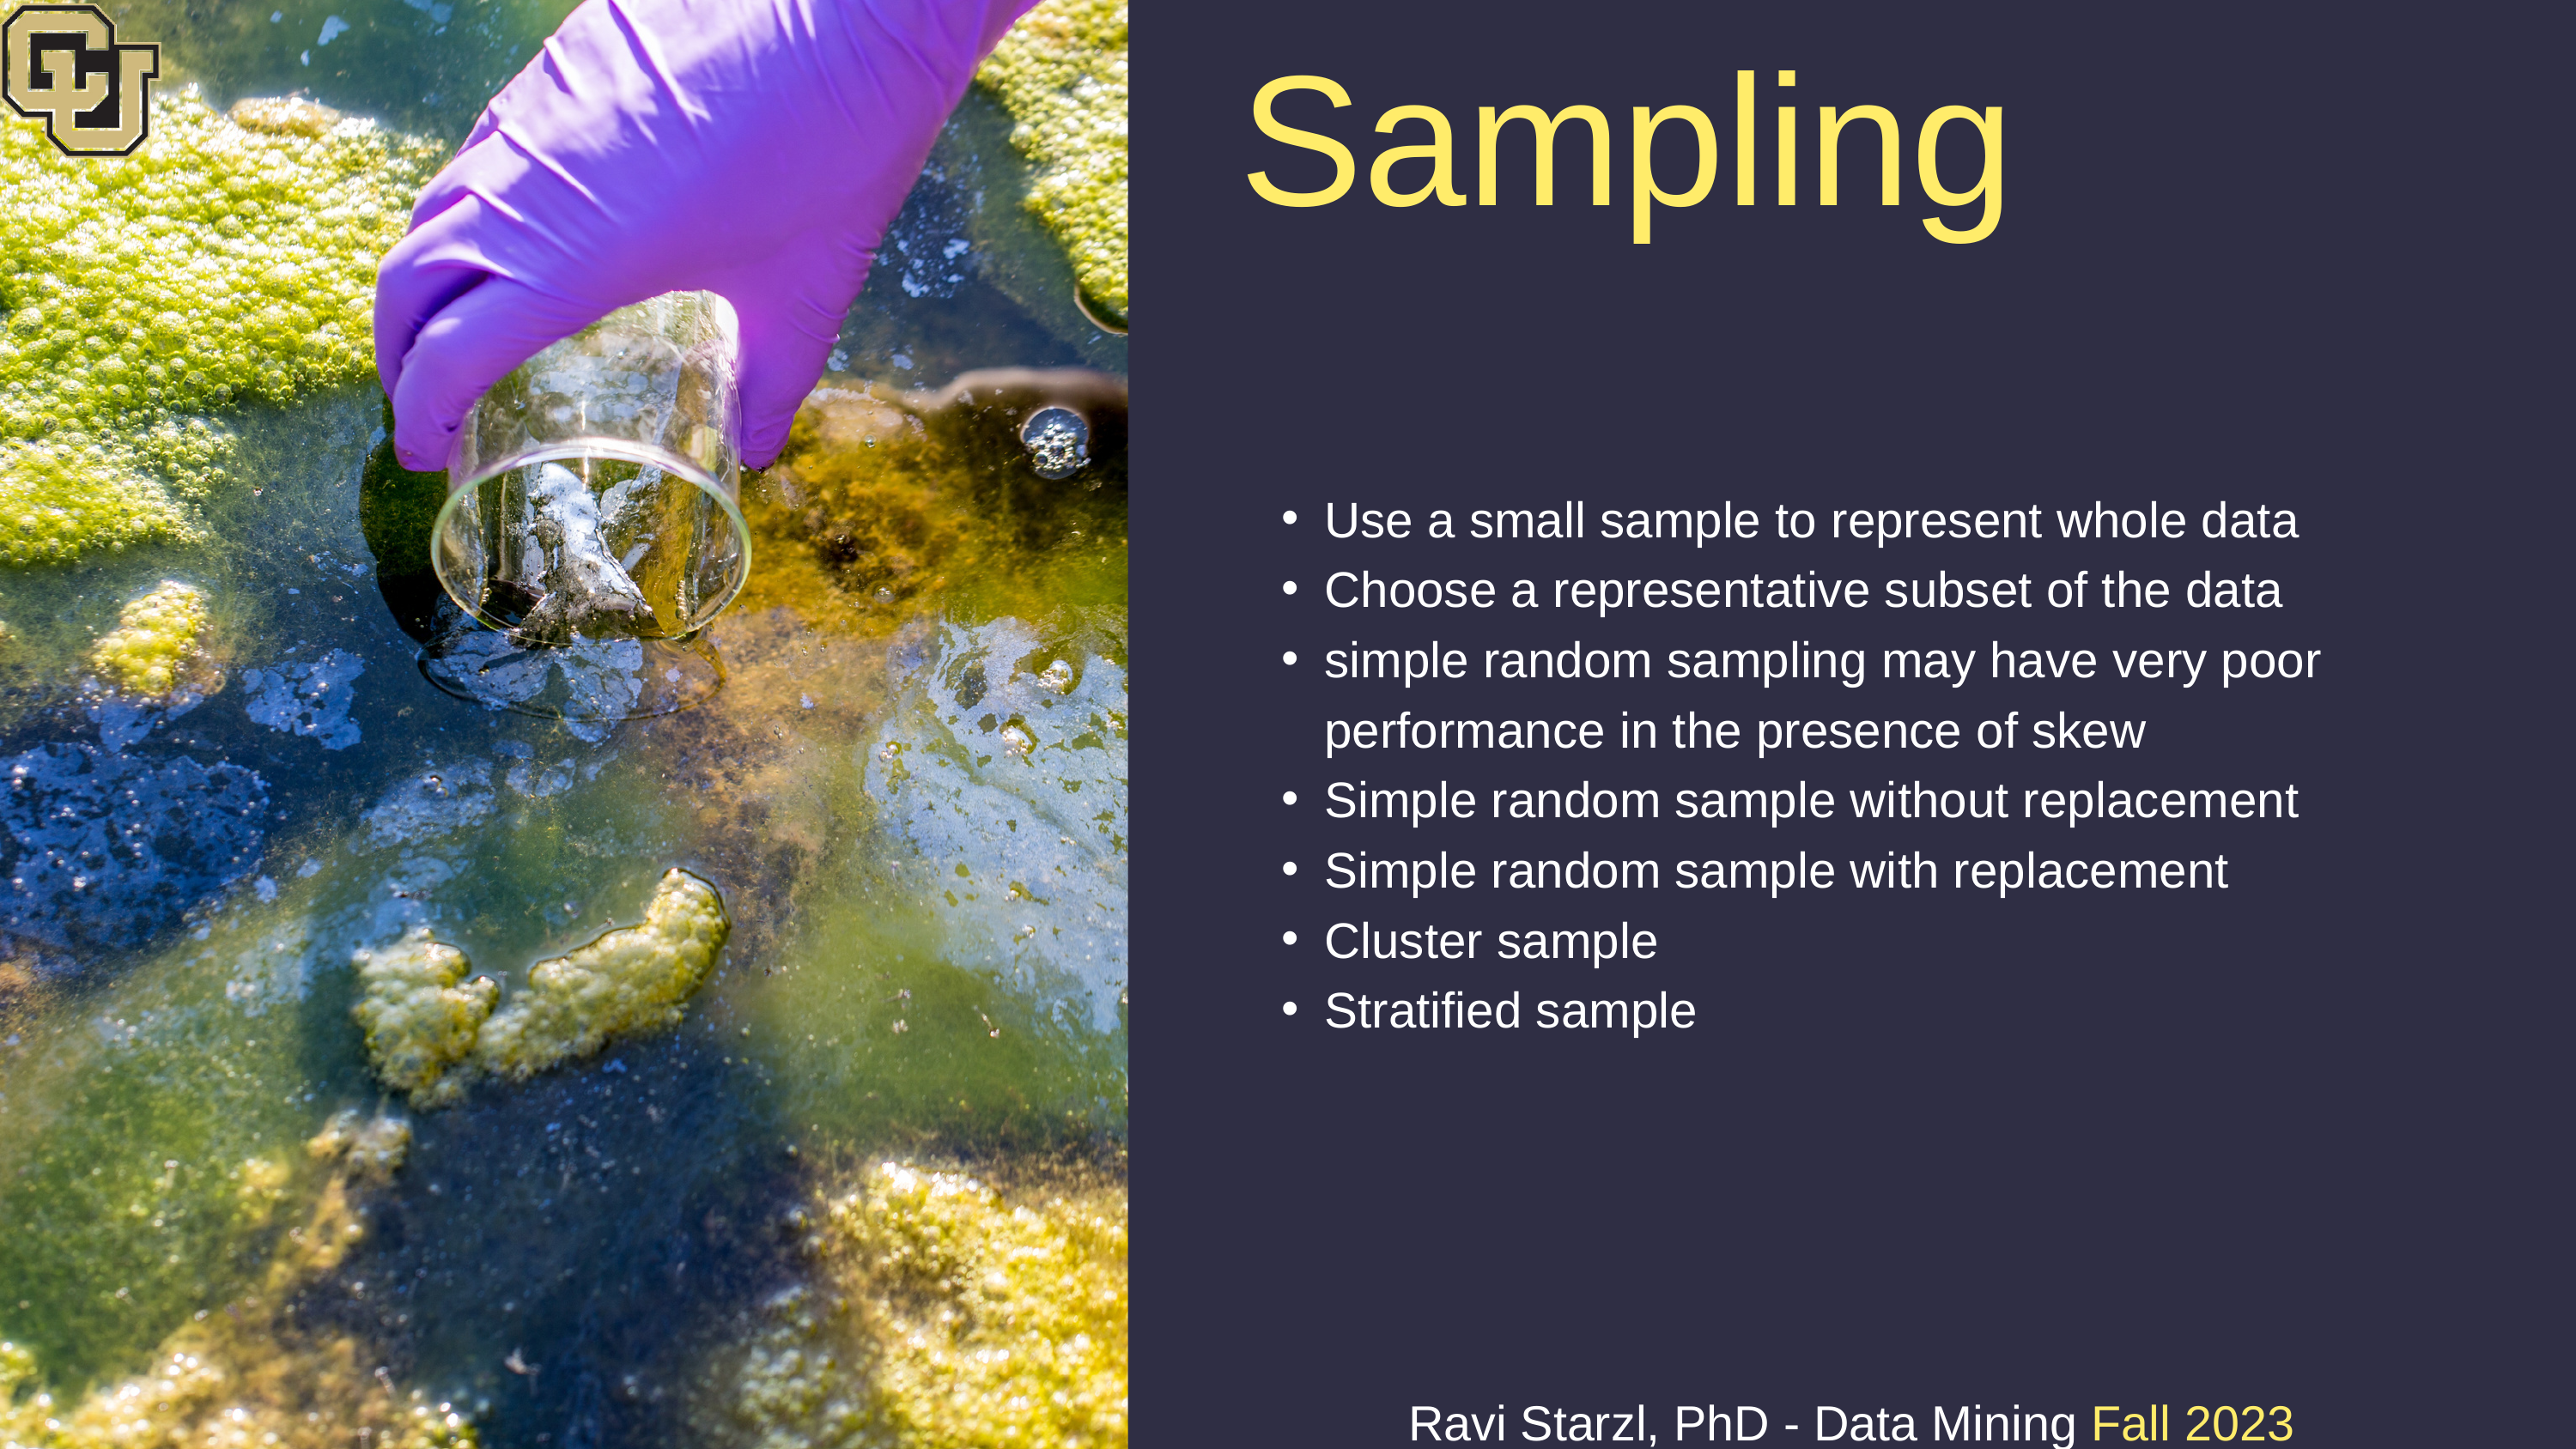

Sampling
Use a small sample to represent whole data
Choose a representative subset of the data
simple random sampling may have very poor performance in the presence of skew
Simple random sample without replacement
Simple random sample with replacement
Cluster sample
Stratified sample
Ravi Starzl, PhD - Data Mining Fall 2023